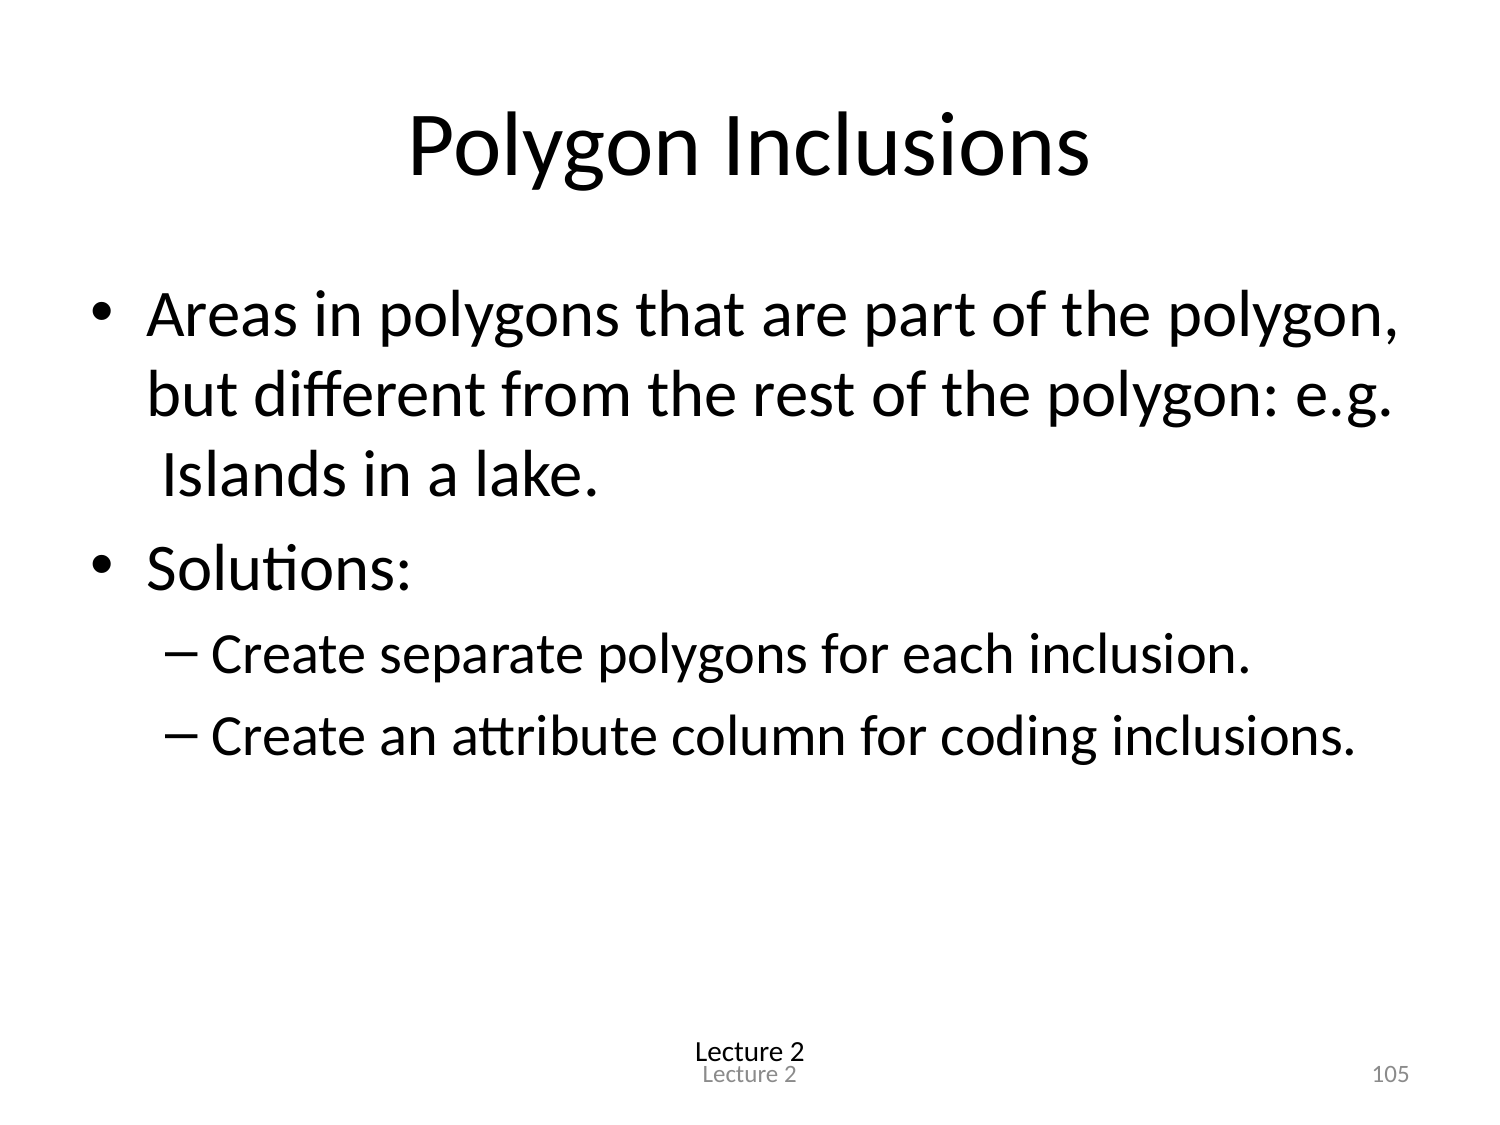

# Polygon Inclusions
Areas in polygons that are part of the polygon, but different from the rest of the polygon: e.g.  Islands in a lake.
Solutions:
Create separate polygons for each inclusion.
Create an attribute column for coding inclusions.
Lecture 2
Lecture 2
105